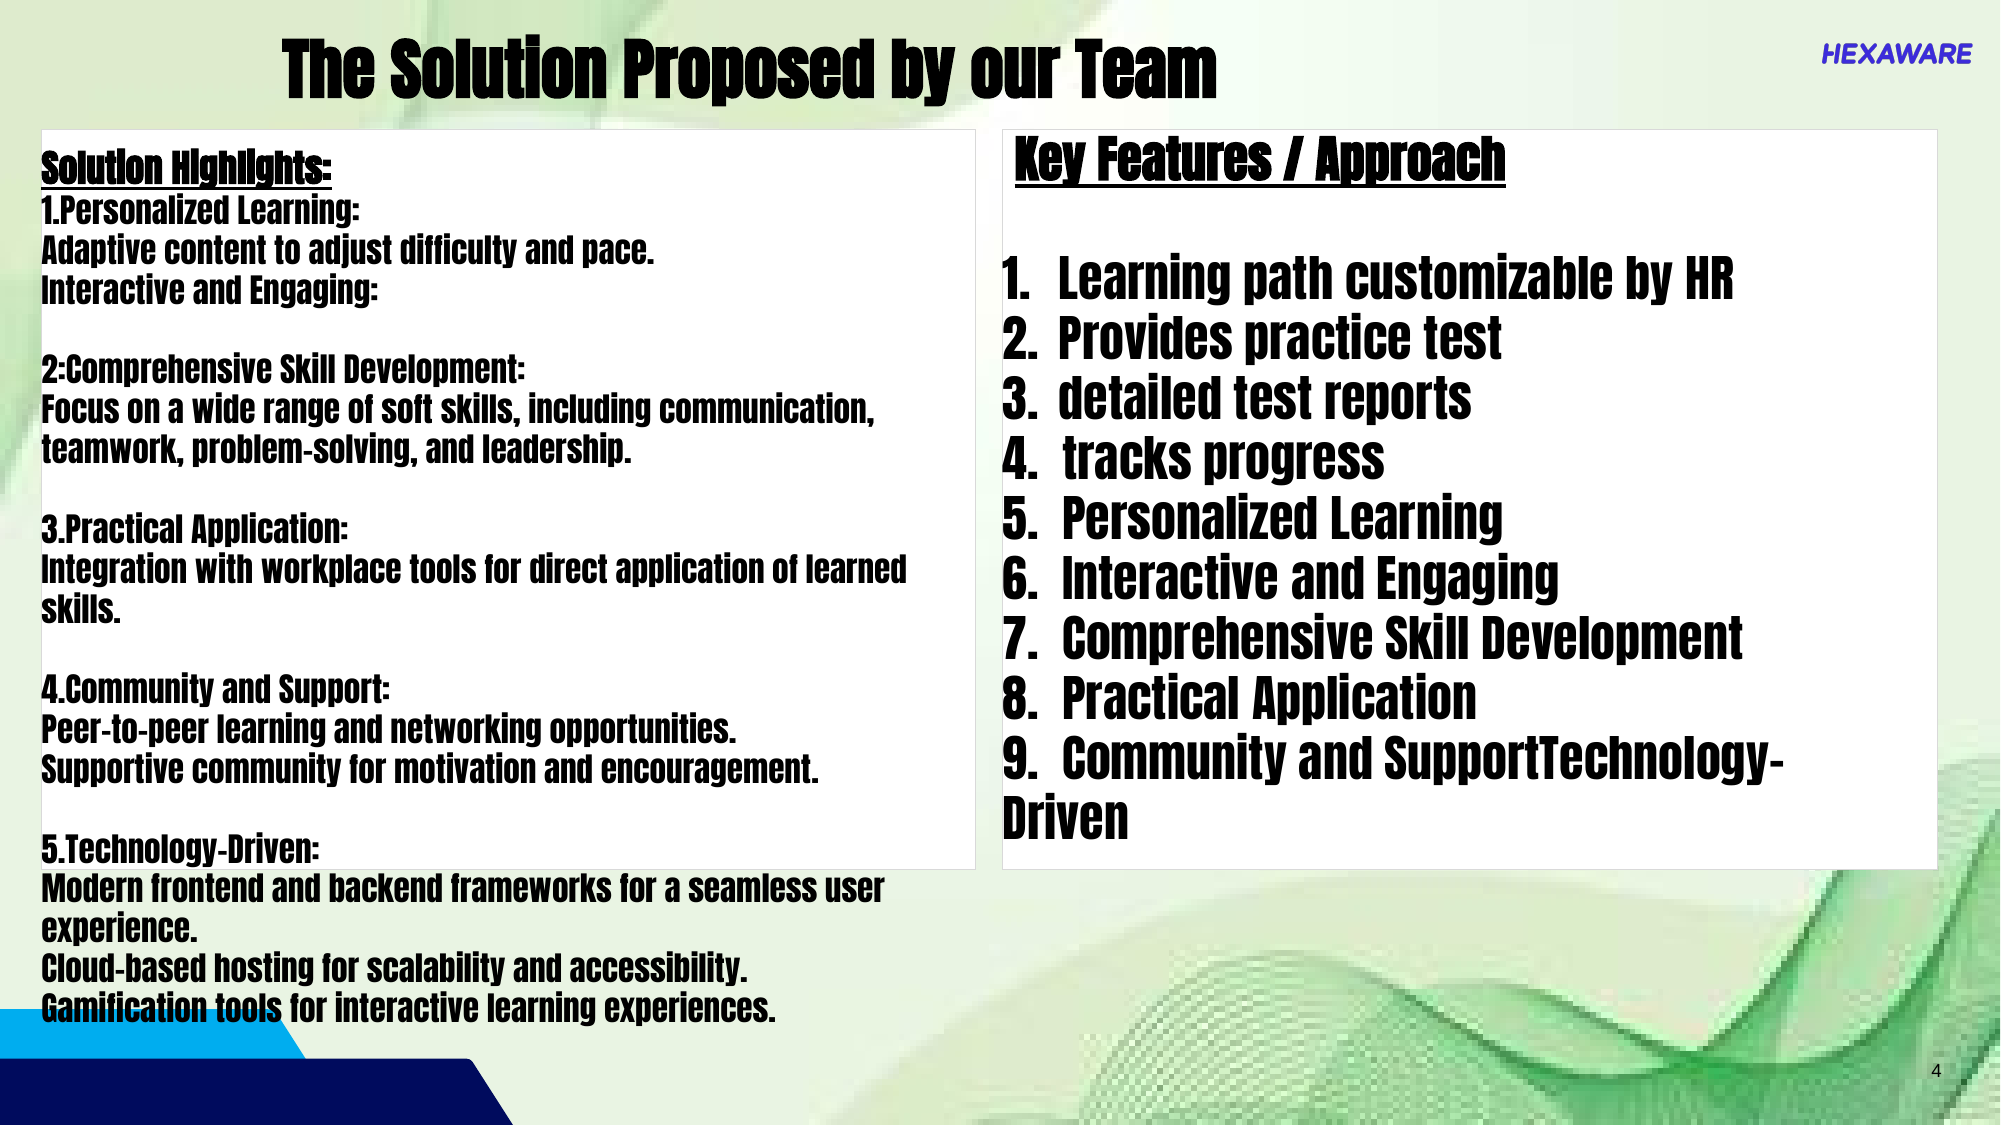

The Solution Proposed by our Team

 Key Features / Approach

Learning path customizable by HR
Provides practice test
detailed test reports
4.  tracks progress
5.  Personalized Learning
6.  Interactive and Engaging
7.  Comprehensive Skill Development
8.  Practical Application
9.  Community and SupportTechnology-Driven
Solution Highlights:
1.Personalized Learning:
Adaptive content to adjust difficulty and pace.
Interactive and Engaging:

2:Comprehensive Skill Development:
Focus on a wide range of soft skills, including communication, teamwork, problem-solving, and leadership.

3.Practical Application:
Integration with workplace tools for direct application of learned skills.

4.Community and Support:
Peer-to-peer learning and networking opportunities.
Supportive community for motivation and encouragement.

5.Technology-Driven:
Modern frontend and backend frameworks for a seamless user experience.
Cloud-based hosting for scalability and accessibility.
Gamification tools for interactive learning experiences.